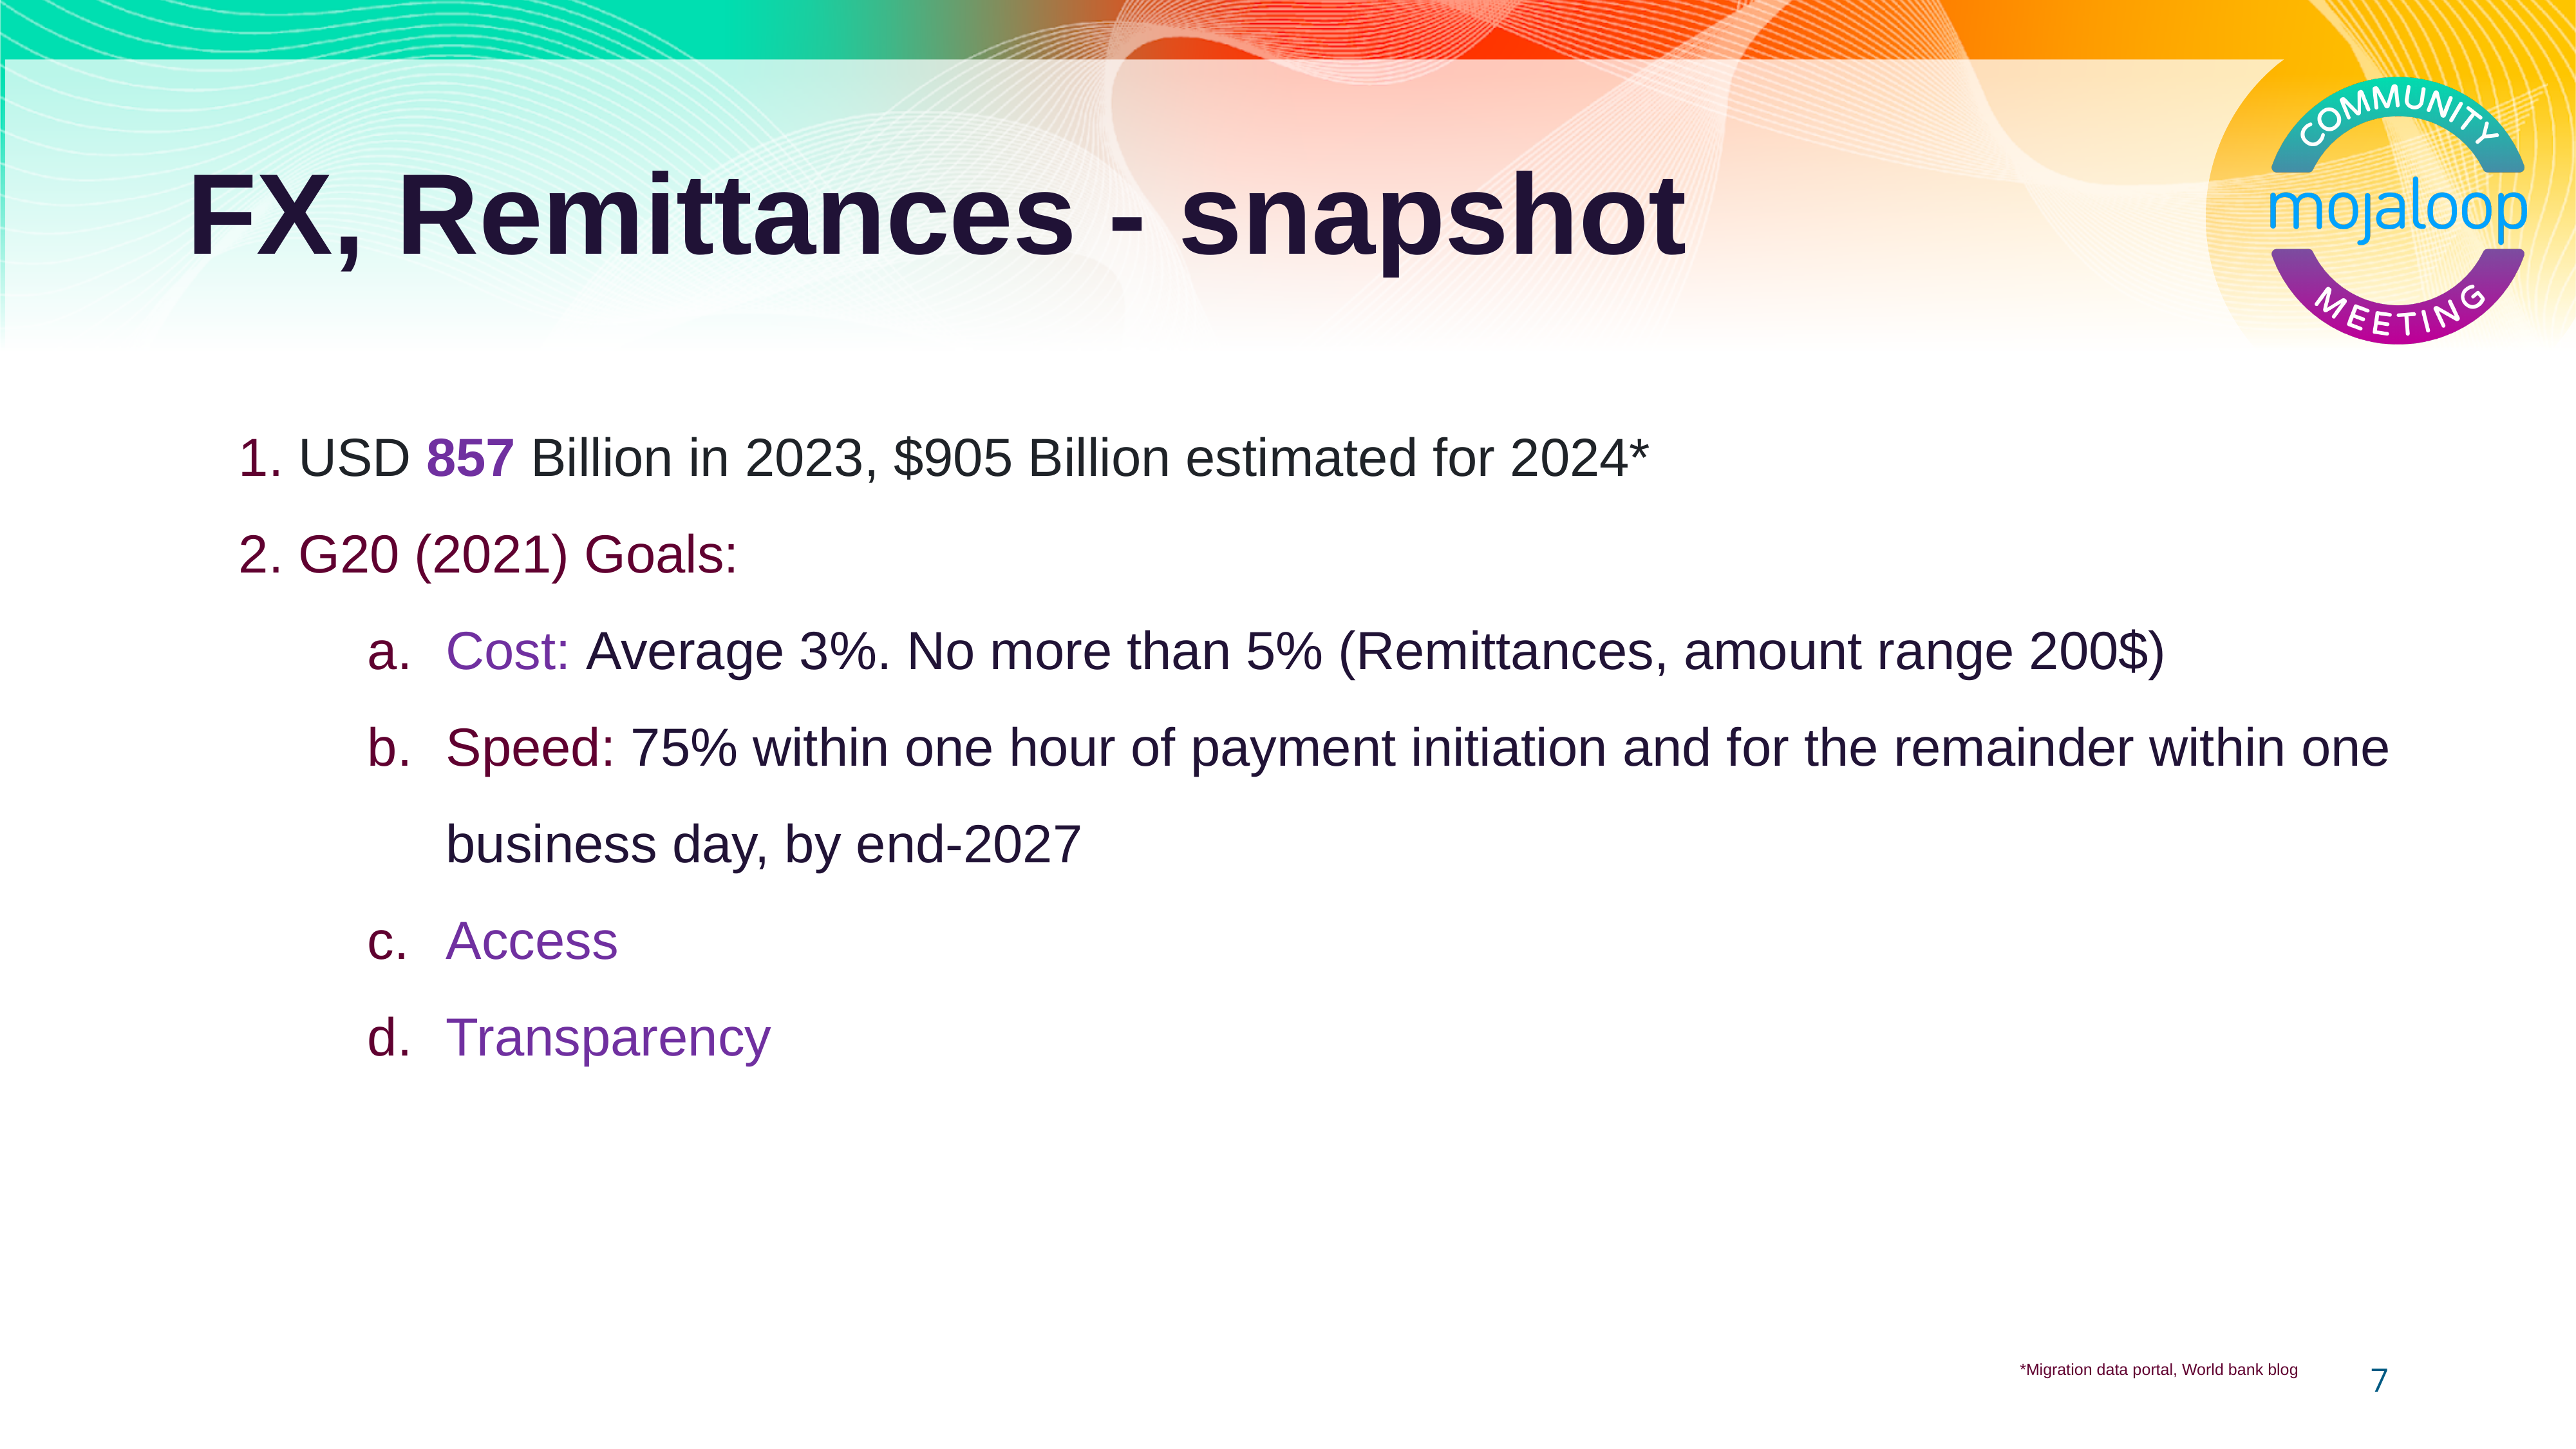

# FX, Remittances - snapshot
 USD 857 Billion in 2023, $905 Billion estimated for 2024*
 G20 (2021) Goals:
Cost: Average 3%. No more than 5% (Remittances, amount range 200$)
Speed: 75% within one hour of payment initiation and for the remainder within one business day, by end-2027
Access
Transparency
*Migration data portal, World bank blog
7